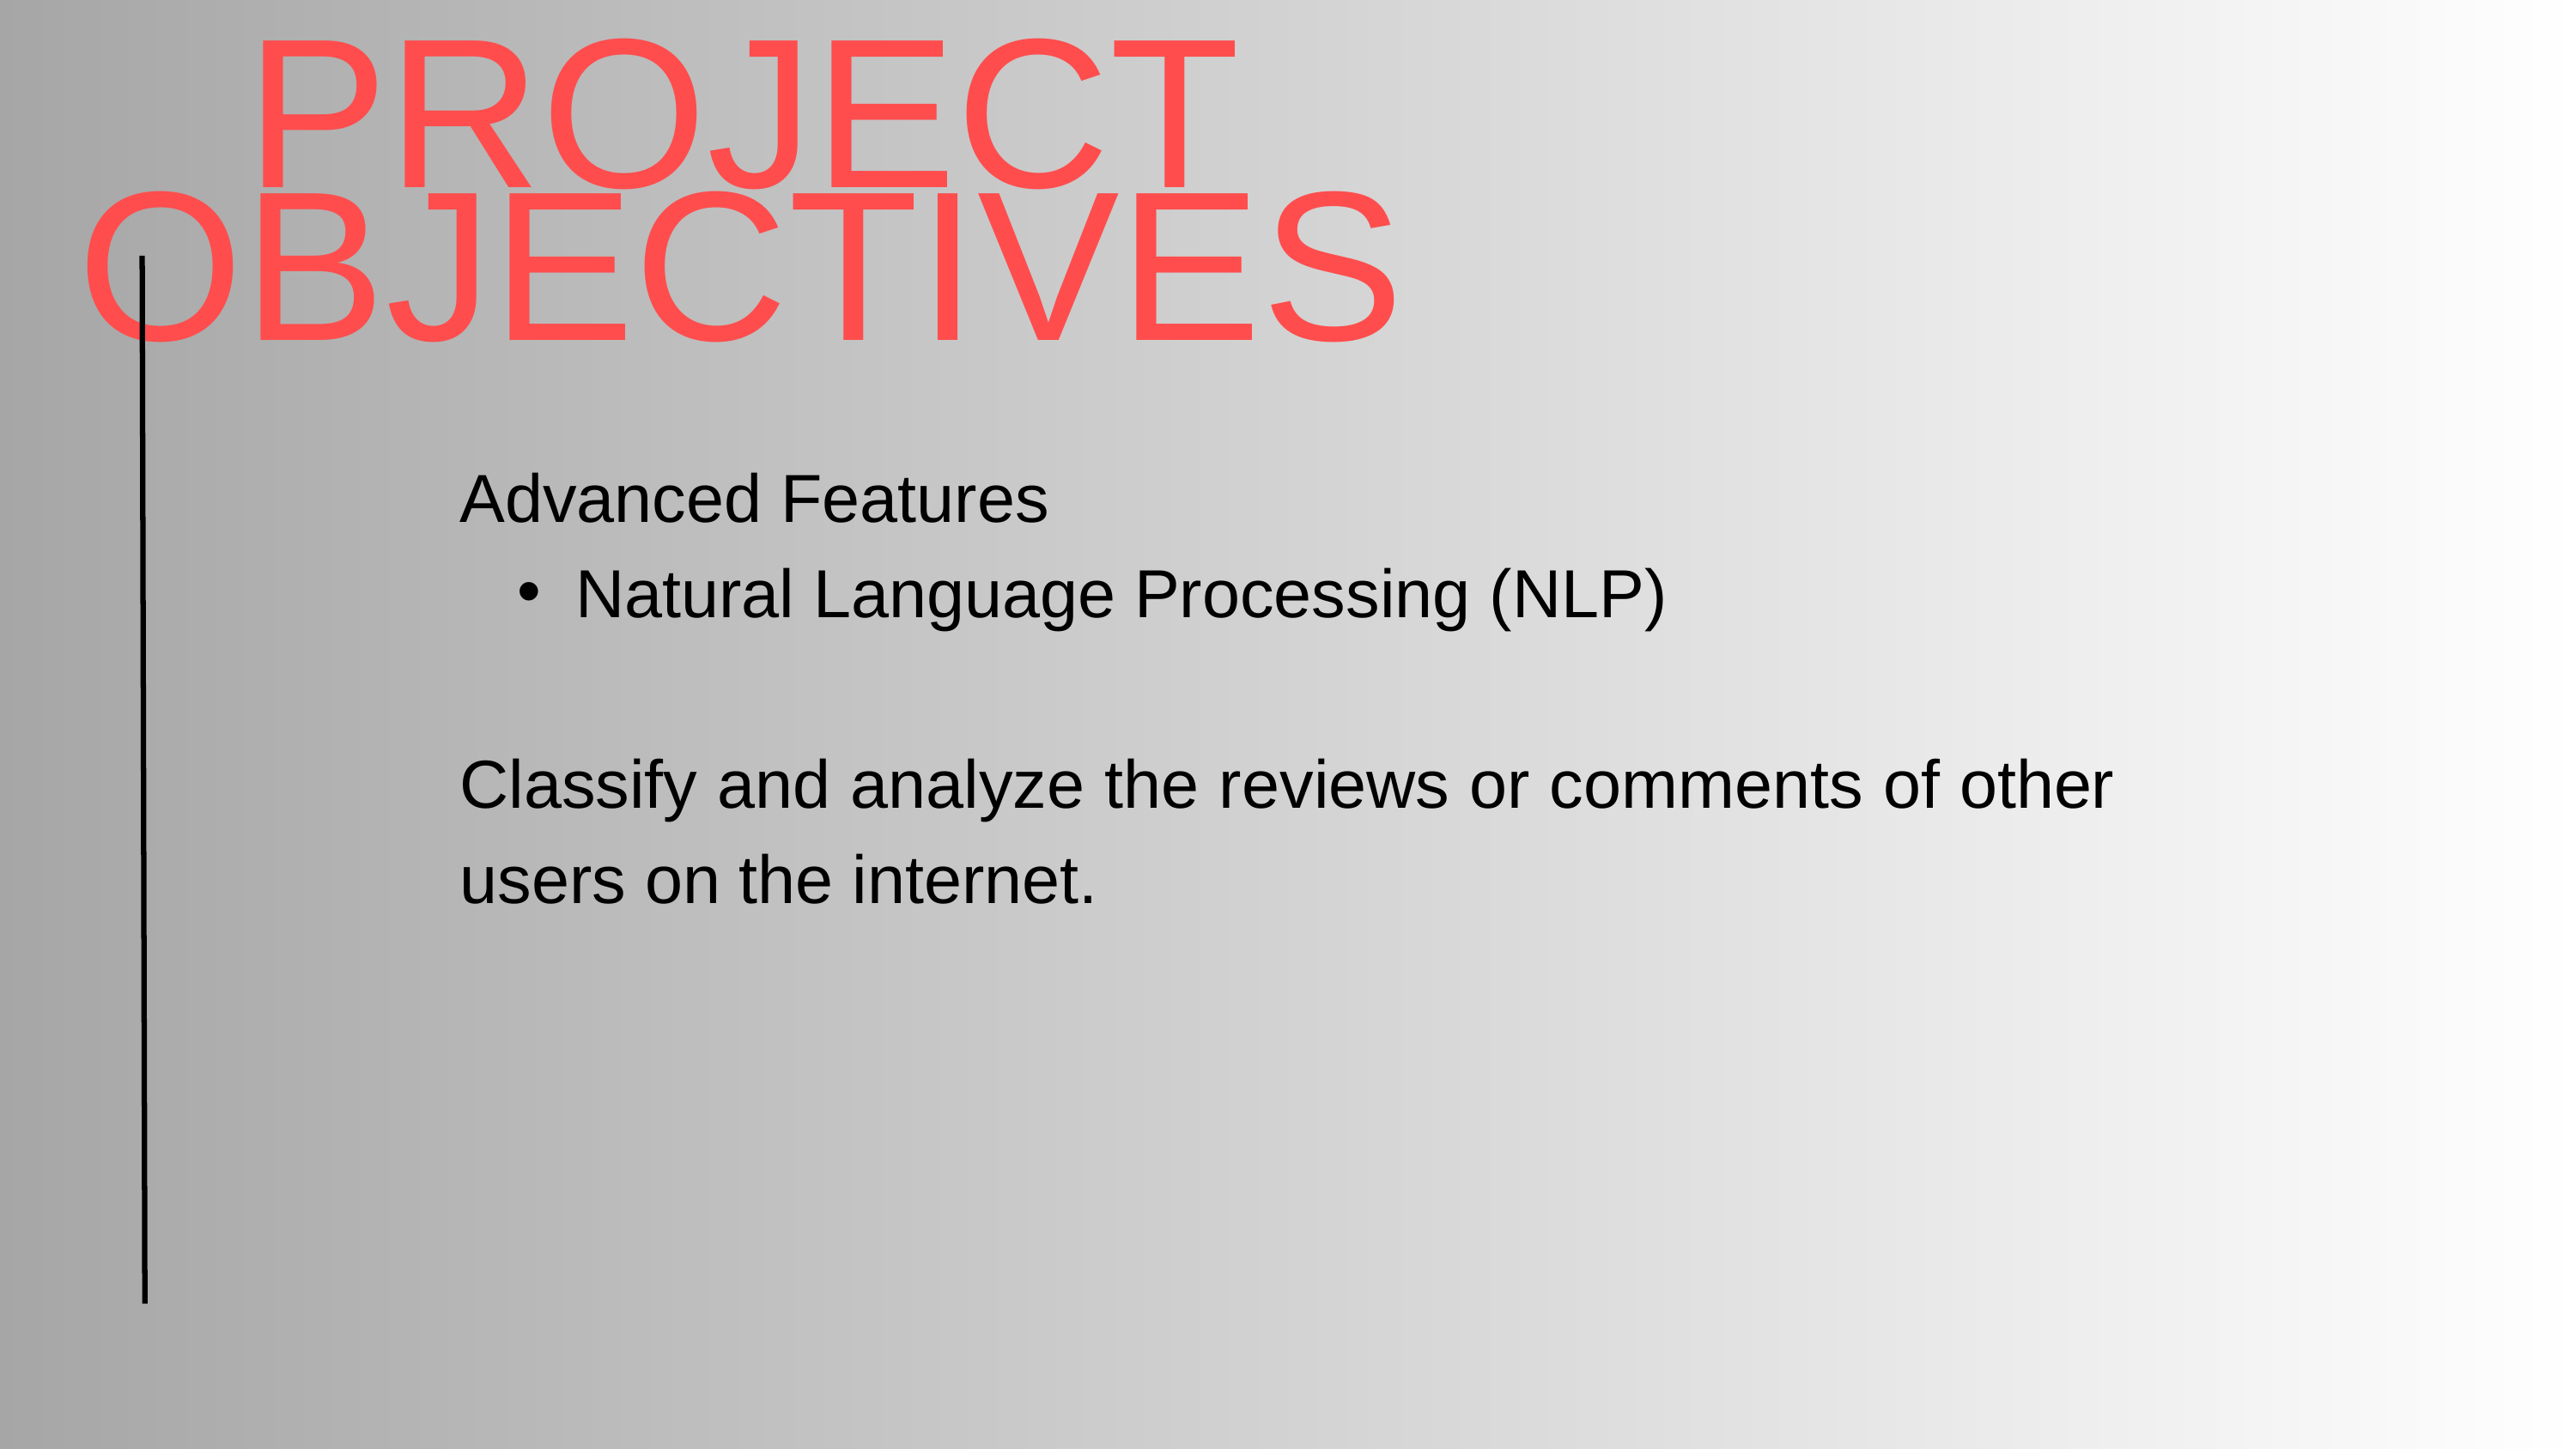

PROJECT OBJECTIVES

Advanced Features
Natural Language Processing (NLP)

Classify and analyze the reviews or comments of other users on the internet.